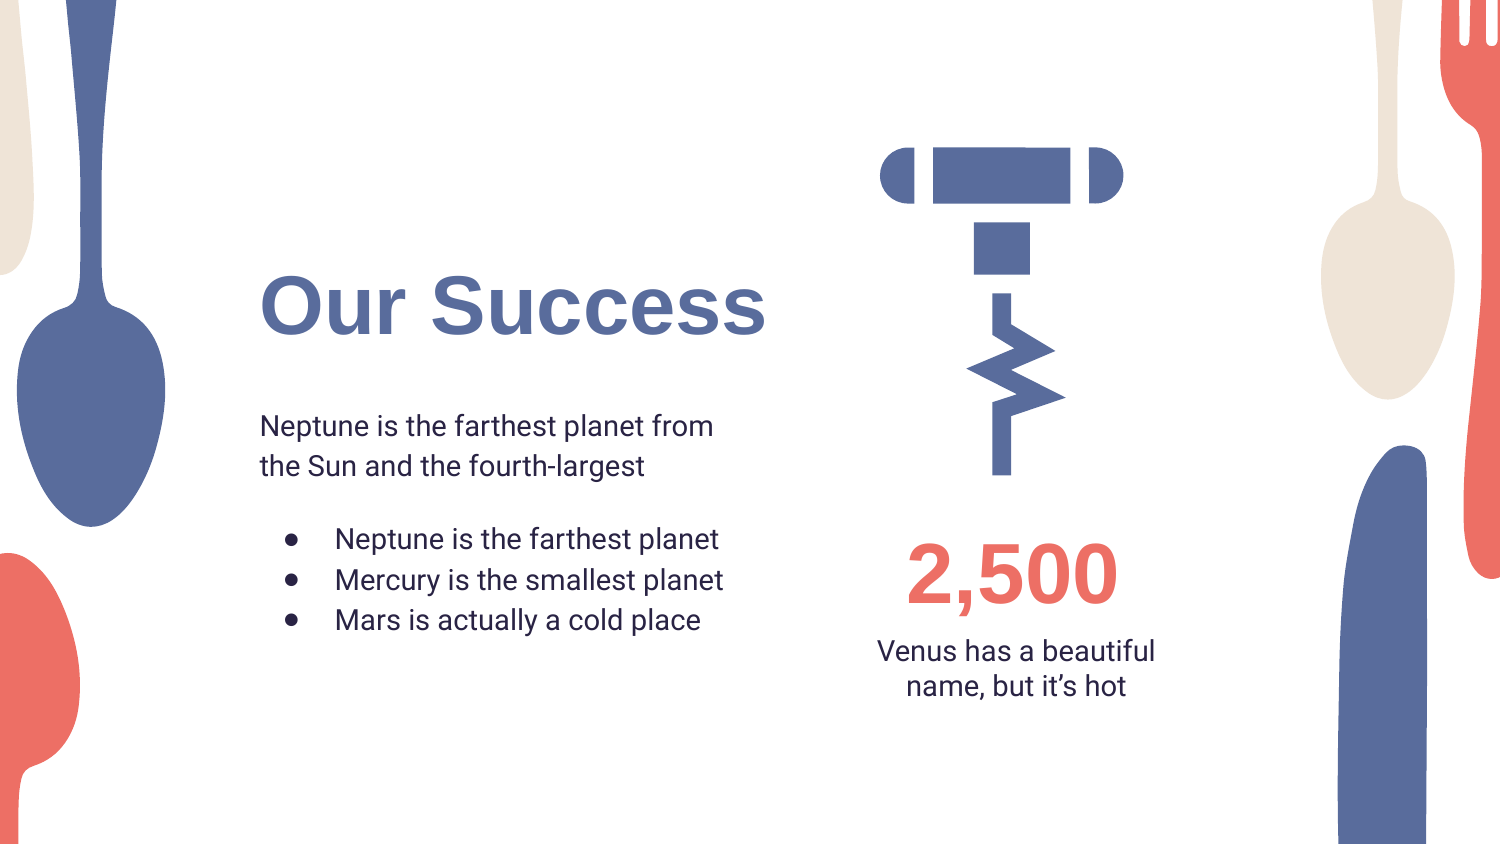

# Our Success
Neptune is the farthest planet from the Sun and the fourth-largest
Neptune is the farthest planet
Mercury is the smallest planet
Mars is actually a cold place

2,500
Venus has a beautiful name, but it’s hot